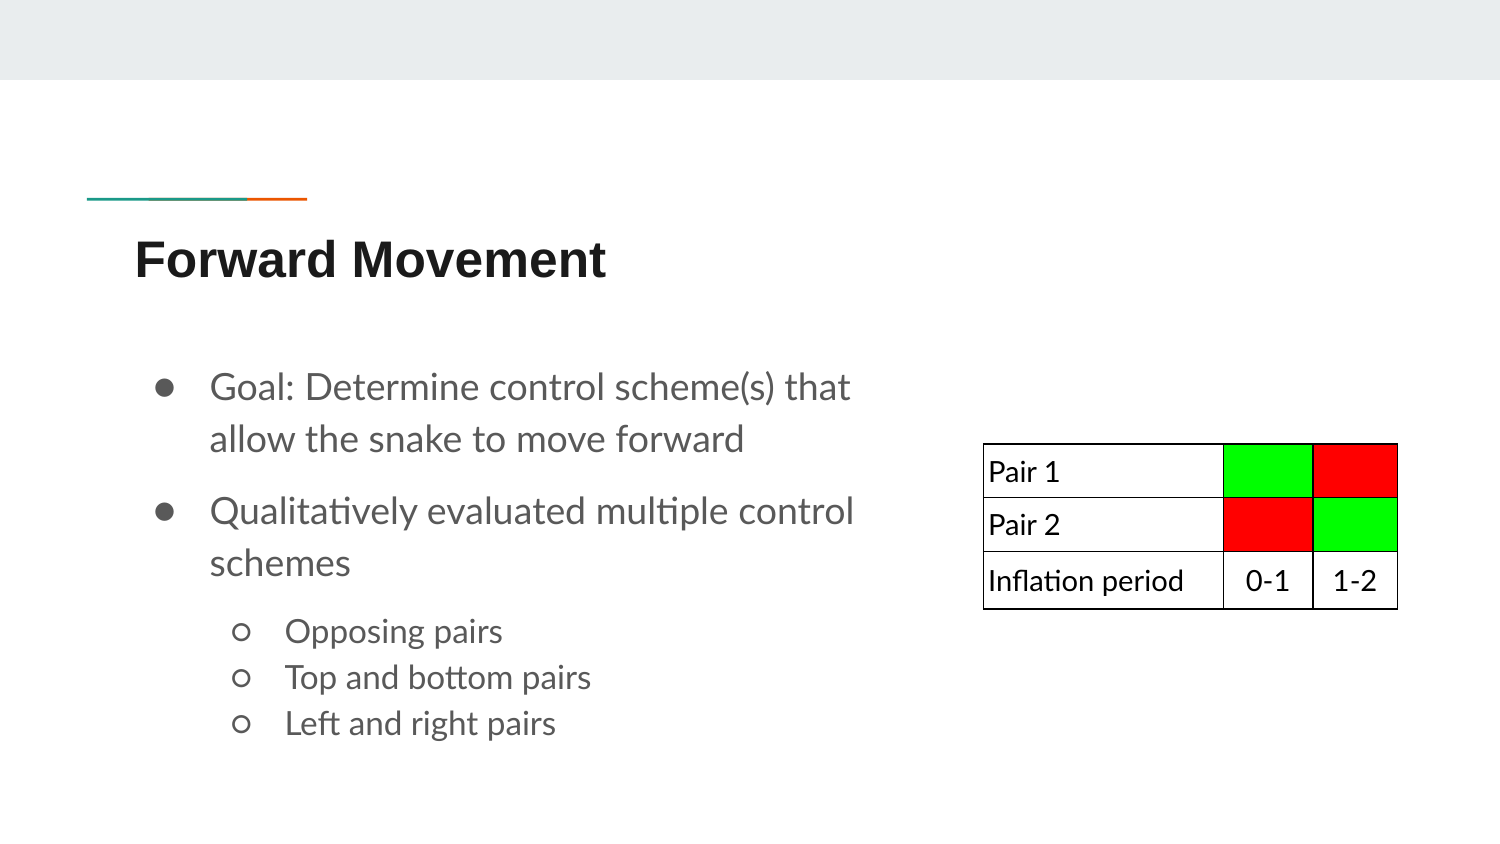

# Forward Movement
Goal: Determine control scheme(s) that allow the snake to move forward
Qualitatively evaluated multiple control schemes
Opposing pairs
Top and bottom pairs
Left and right pairs
| Pair 1 |  |  |
| --- | --- | --- |
| Pair 2 |  |  |
| Inflation period | 0-1 | 1-2 |